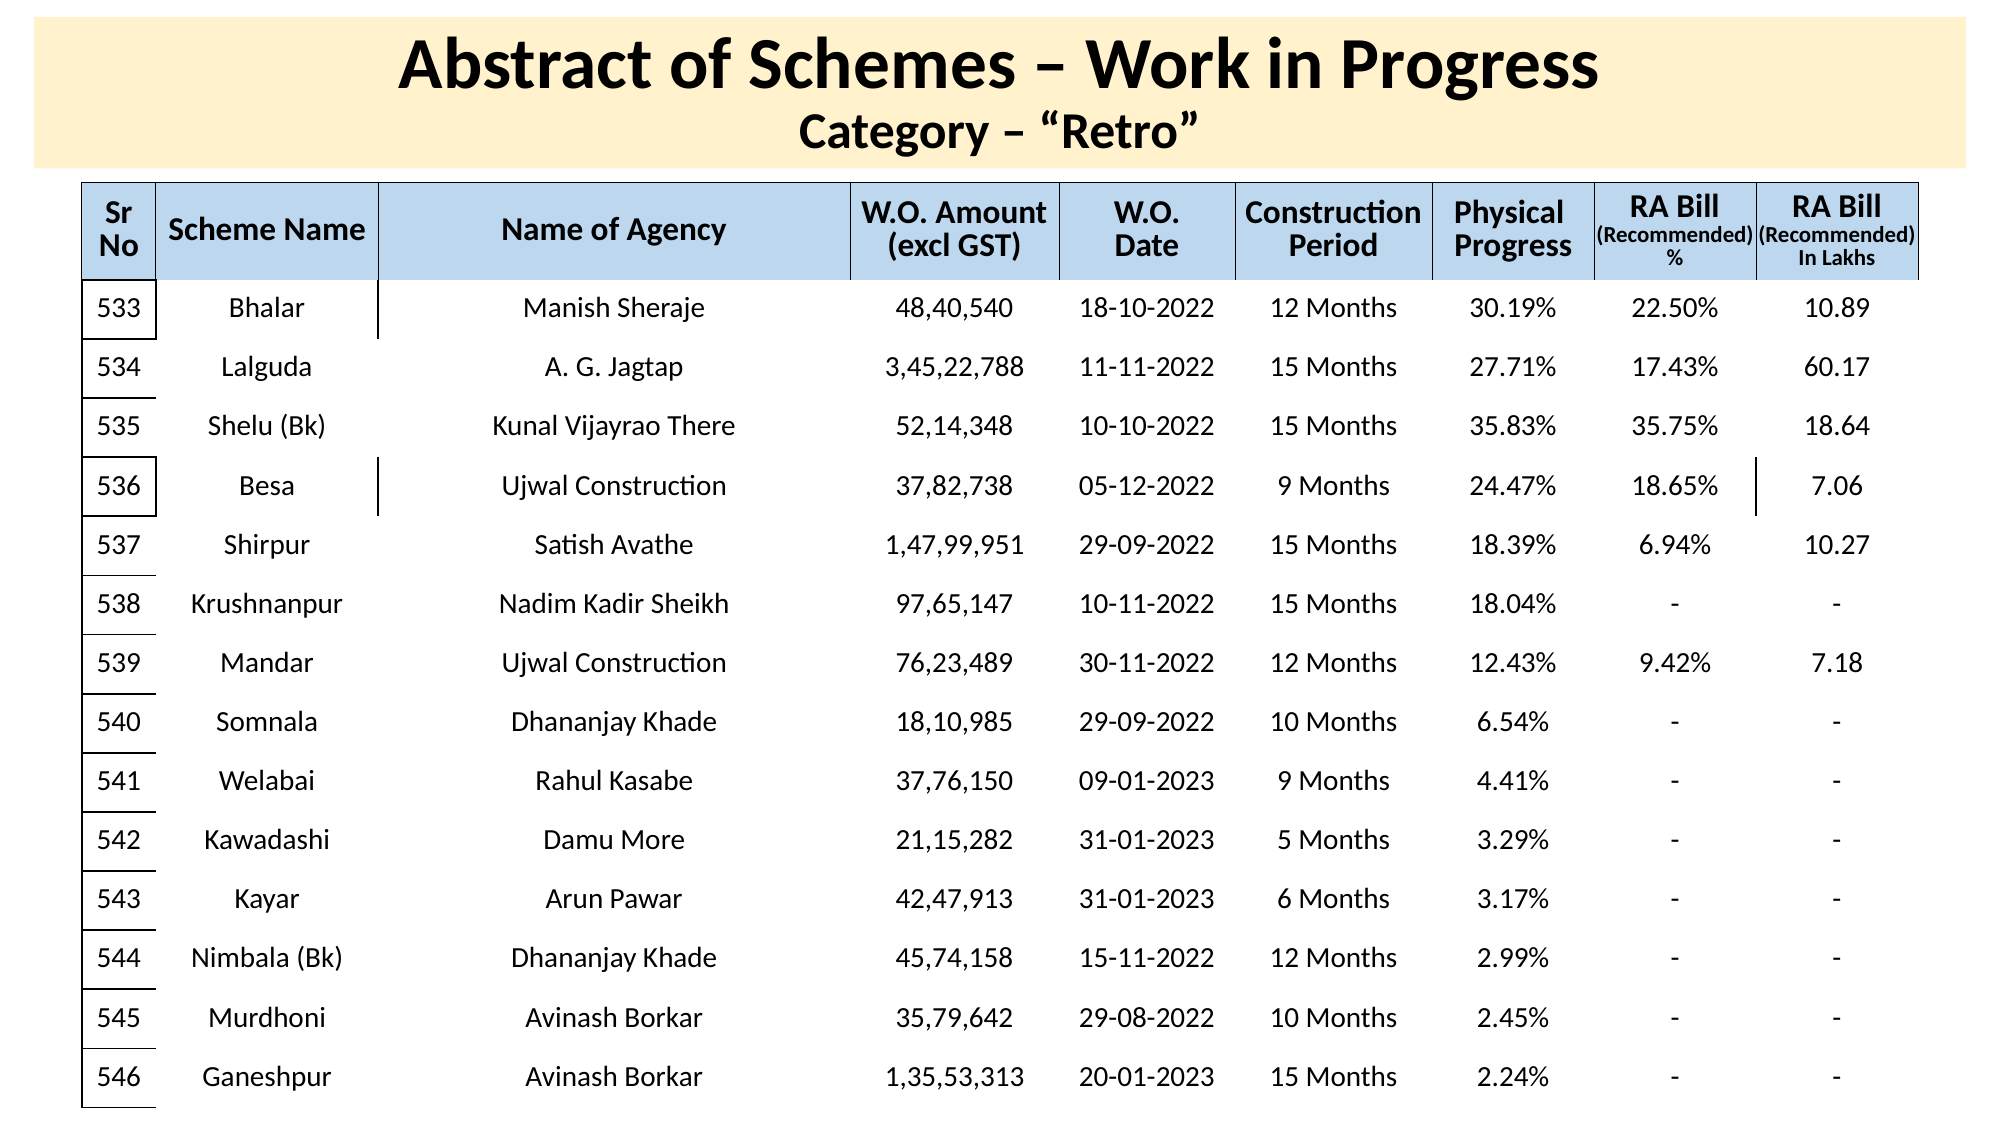

# Abstract of Schemes – Work in Progress Category – “Retro”
| Sr No | Scheme Name | Name of Agency | W.O. Amount (excl GST) | W.O. Date | Construction Period | Physical Progress | RA Bill (Recommended) % | RA Bill (Recommended) In Lakhs |
| --- | --- | --- | --- | --- | --- | --- | --- | --- |
| 533 | Bhalar | Manish Sheraje | 48,40,540 | 18-10-2022 | 12 Months | 30.19% | 22.50% | 10.89 |
| --- | --- | --- | --- | --- | --- | --- | --- | --- |
| 534 | Lalguda | A. G. Jagtap | 3,45,22,788 | 11-11-2022 | 15 Months | 27.71% | 17.43% | 60.17 |
| 535 | Shelu (Bk) | Kunal Vijayrao There | 52,14,348 | 10-10-2022 | 15 Months | 35.83% | 35.75% | 18.64 |
| 536 | Besa | Ujwal Construction | 37,82,738 | 05-12-2022 | 9 Months | 24.47% | 18.65% | 7.06 |
| 537 | Shirpur | Satish Avathe | 1,47,99,951 | 29-09-2022 | 15 Months | 18.39% | 6.94% | 10.27 |
| 538 | Krushnanpur | Nadim Kadir Sheikh | 97,65,147 | 10-11-2022 | 15 Months | 18.04% | - | - |
| 539 | Mandar | Ujwal Construction | 76,23,489 | 30-11-2022 | 12 Months | 12.43% | 9.42% | 7.18 |
| 540 | Somnala | Dhananjay Khade | 18,10,985 | 29-09-2022 | 10 Months | 6.54% | - | - |
| 541 | Welabai | Rahul Kasabe | 37,76,150 | 09-01-2023 | 9 Months | 4.41% | - | - |
| 542 | Kawadashi | Damu More | 21,15,282 | 31-01-2023 | 5 Months | 3.29% | - | - |
| 543 | Kayar | Arun Pawar | 42,47,913 | 31-01-2023 | 6 Months | 3.17% | - | - |
| 544 | Nimbala (Bk) | Dhananjay Khade | 45,74,158 | 15-11-2022 | 12 Months | 2.99% | - | - |
| 545 | Murdhoni | Avinash Borkar | 35,79,642 | 29-08-2022 | 10 Months | 2.45% | - | - |
| 546 | Ganeshpur | Avinash Borkar | 1,35,53,313 | 20-01-2023 | 15 Months | 2.24% | - | - |